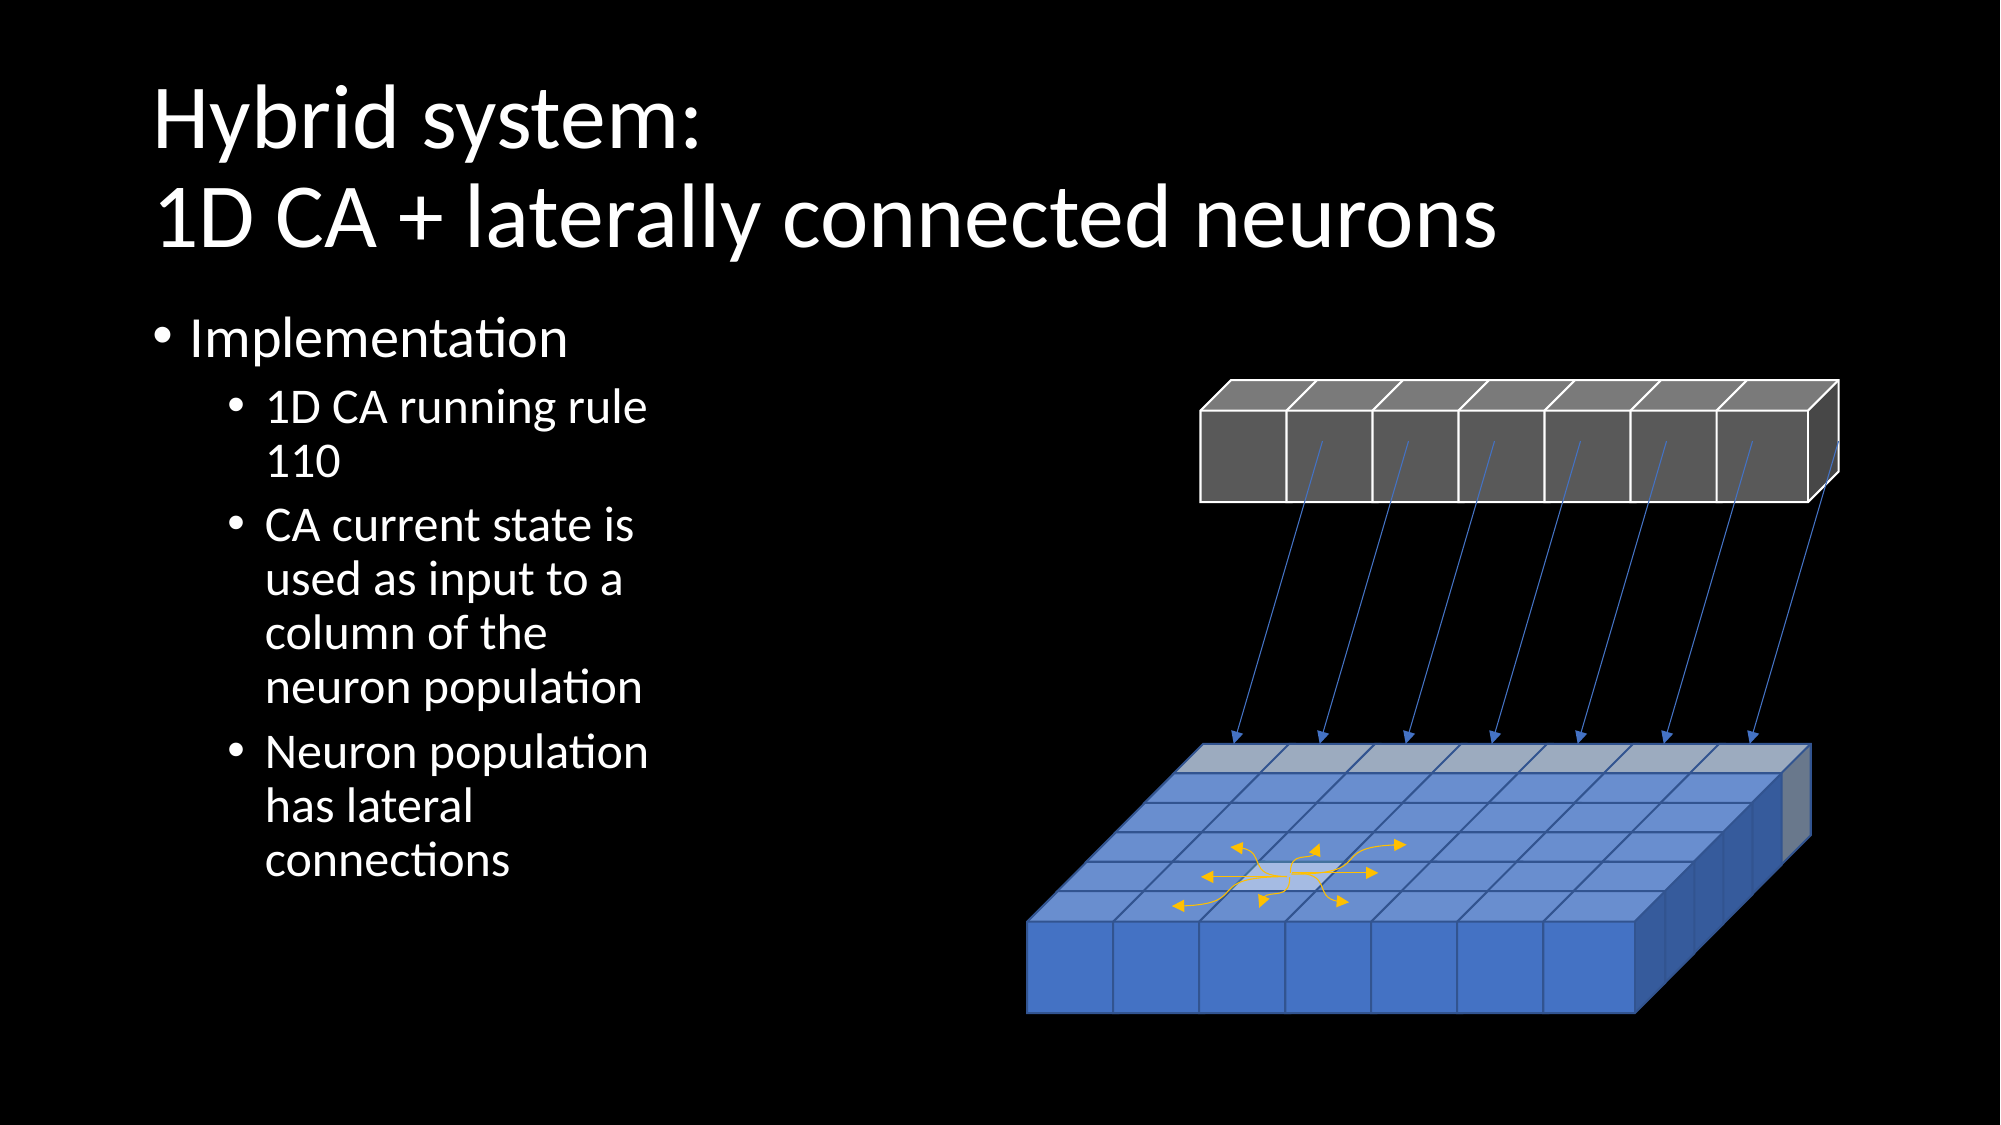

# Hybrid system: 1D CA + laterally connected neurons
Implementation
1D CA running rule 110
CA current state is used as input to a column of the neuron population
Neuron population has lateral connections